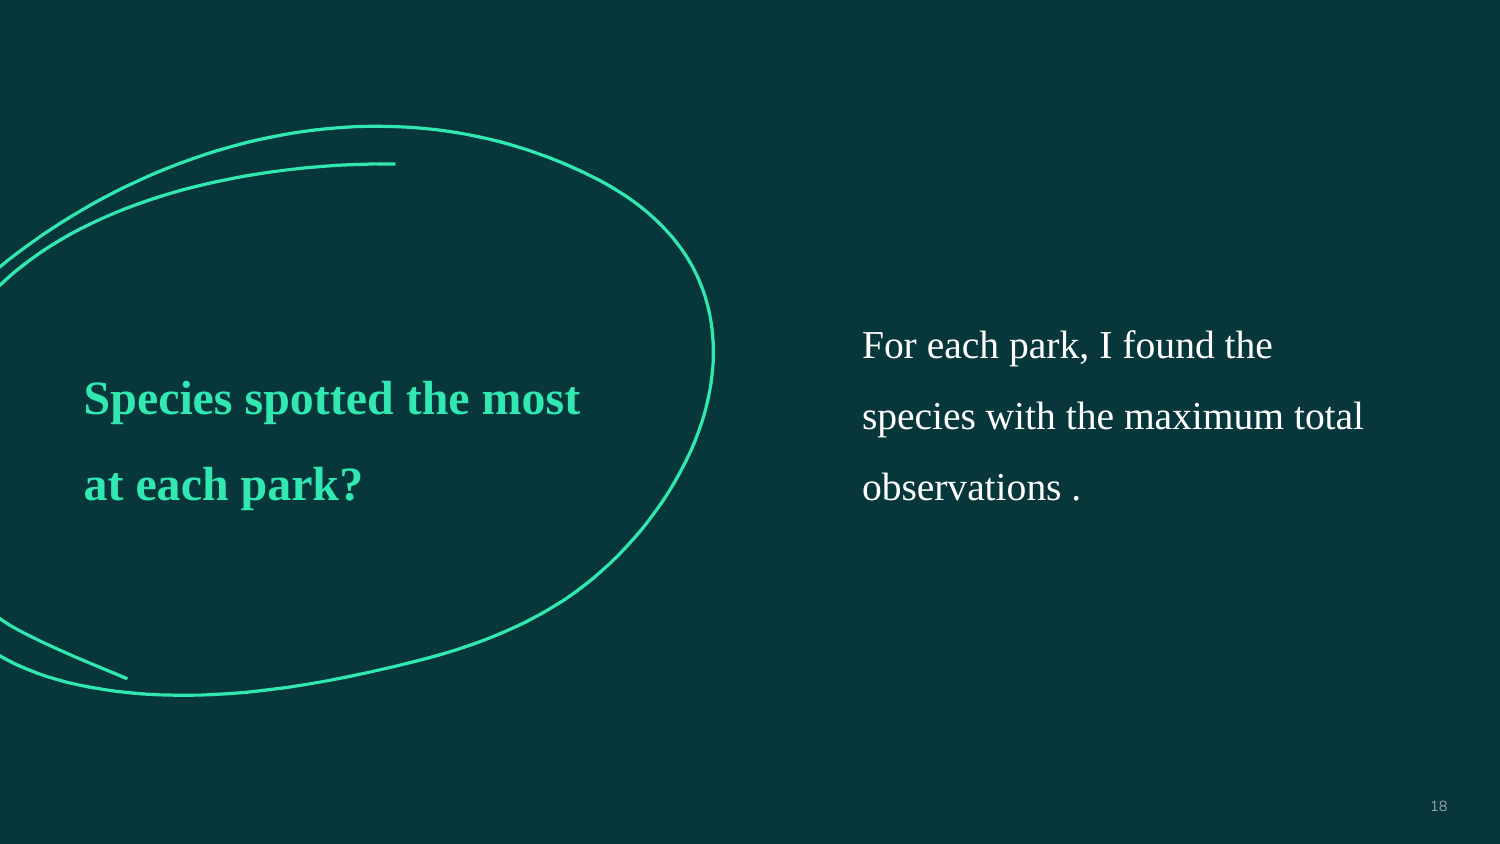

For each park, I found the species with the maximum total observations .

# Species spotted the most at each park?